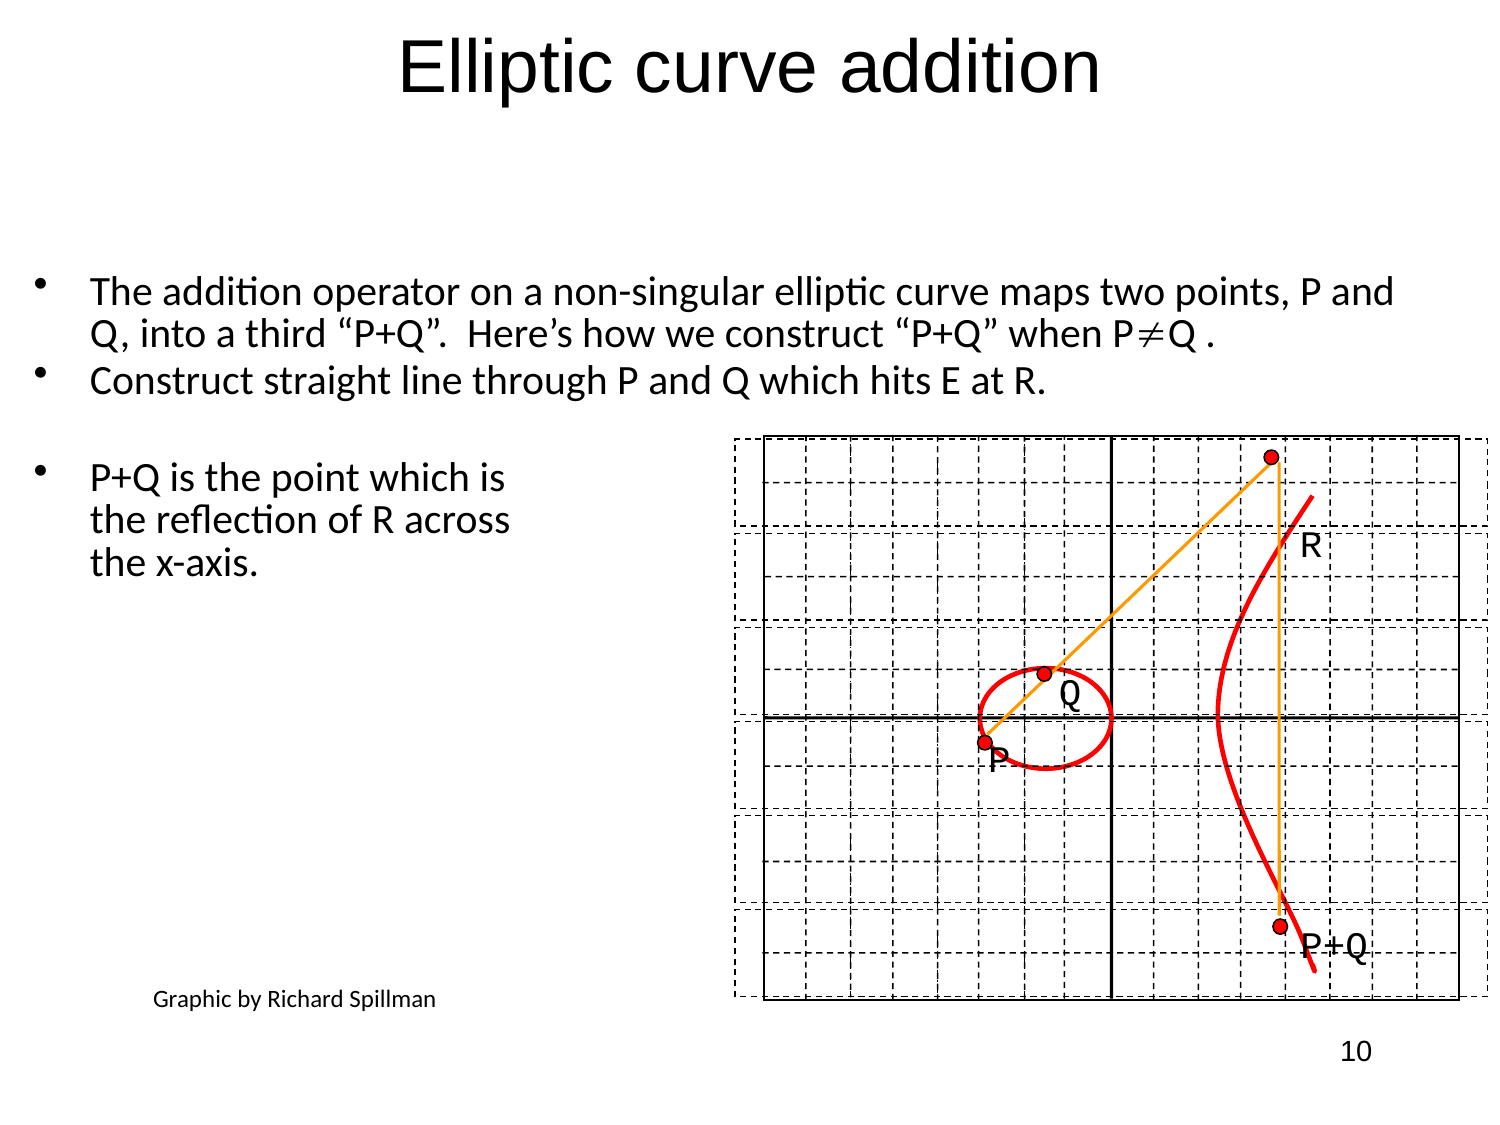

# Elliptic curve addition
The addition operator on a non-singular elliptic curve maps two points, P and Q, into a third “P+Q”.  Here’s how we construct “P+Q” when P≠Q .
Construct straight line through P and Q which hits E at R.

P+Q is the point which is
the reflection of R across
the x-axis.

P+Q

R
Q

P

Graphic by Richard Spillman
10